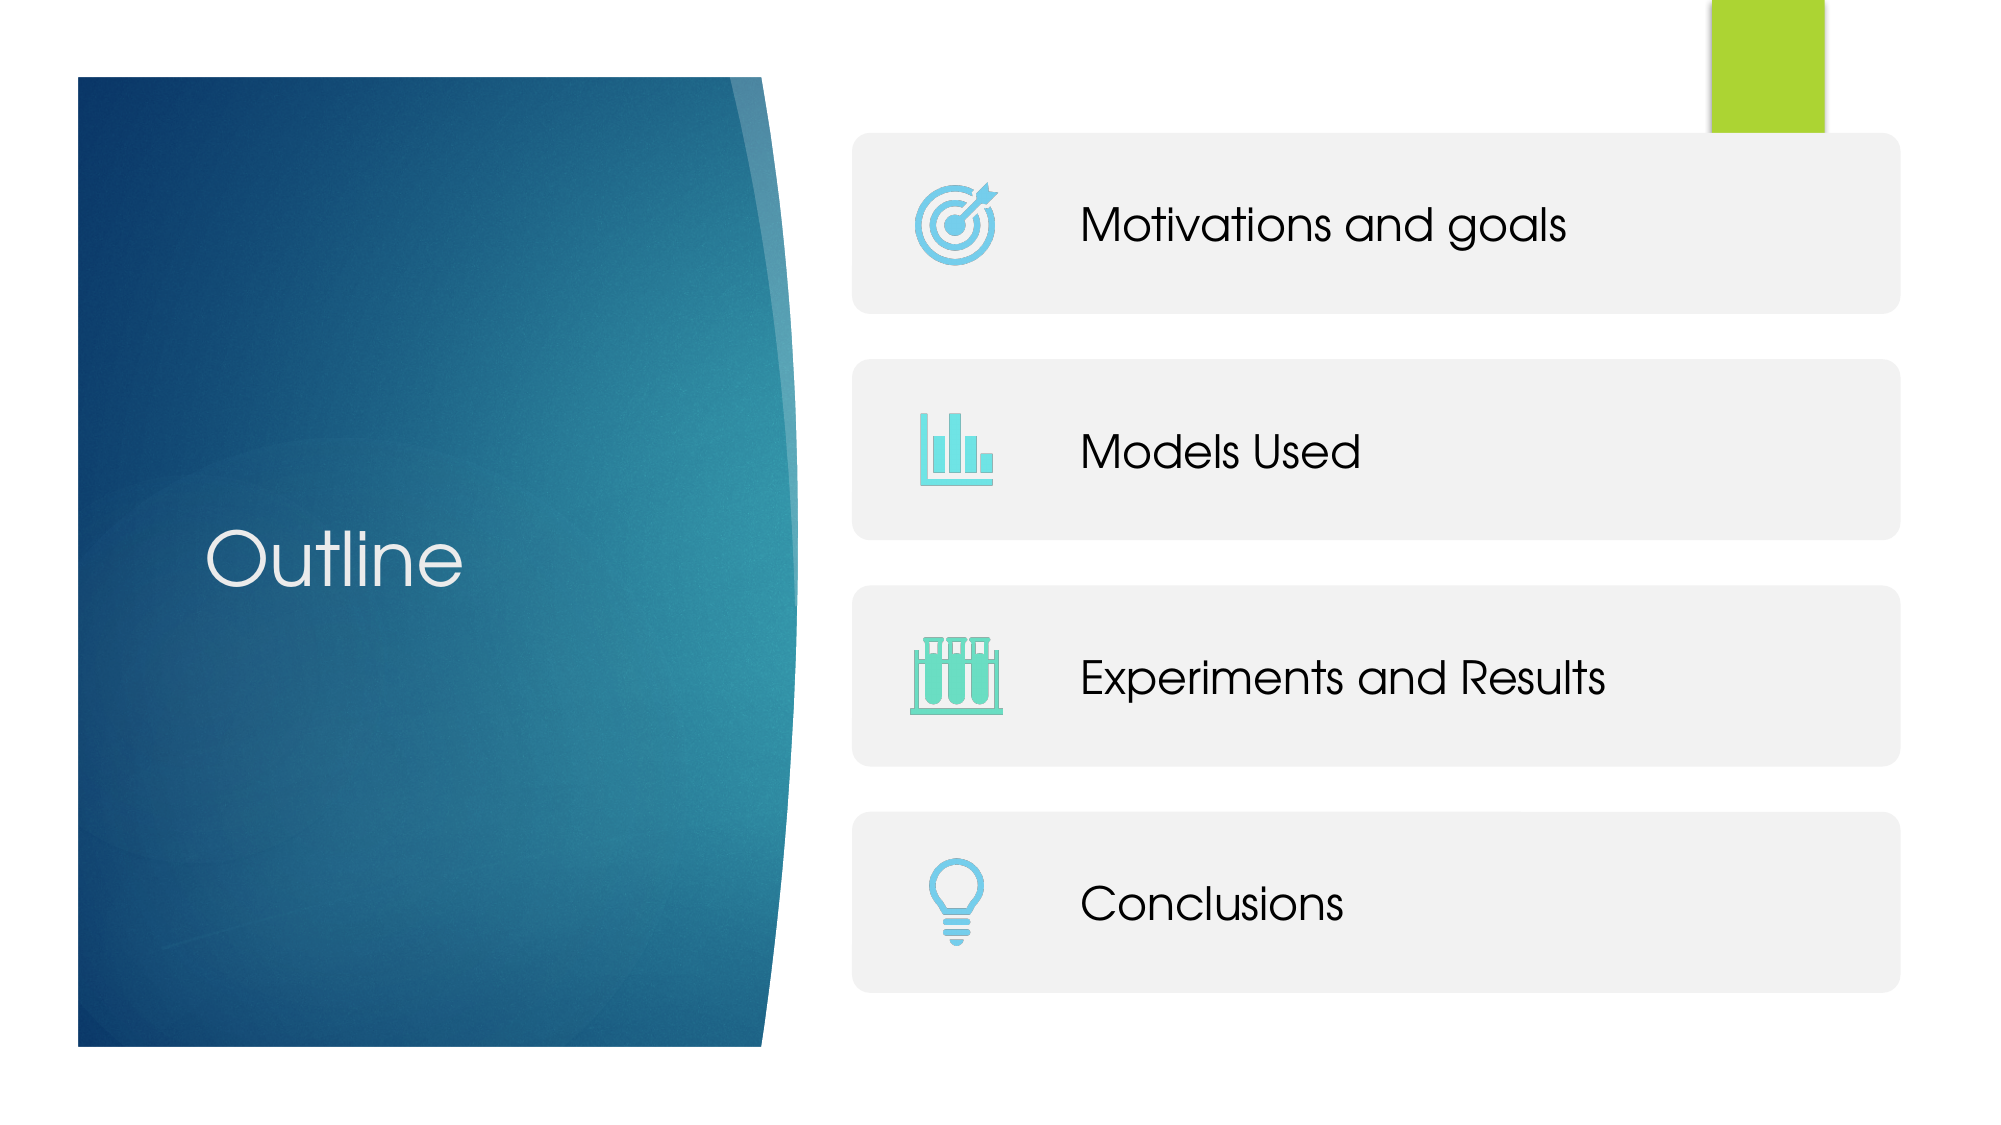

Motivations and goals
Models Used
Experiments and Results
Conclusions
# Outline